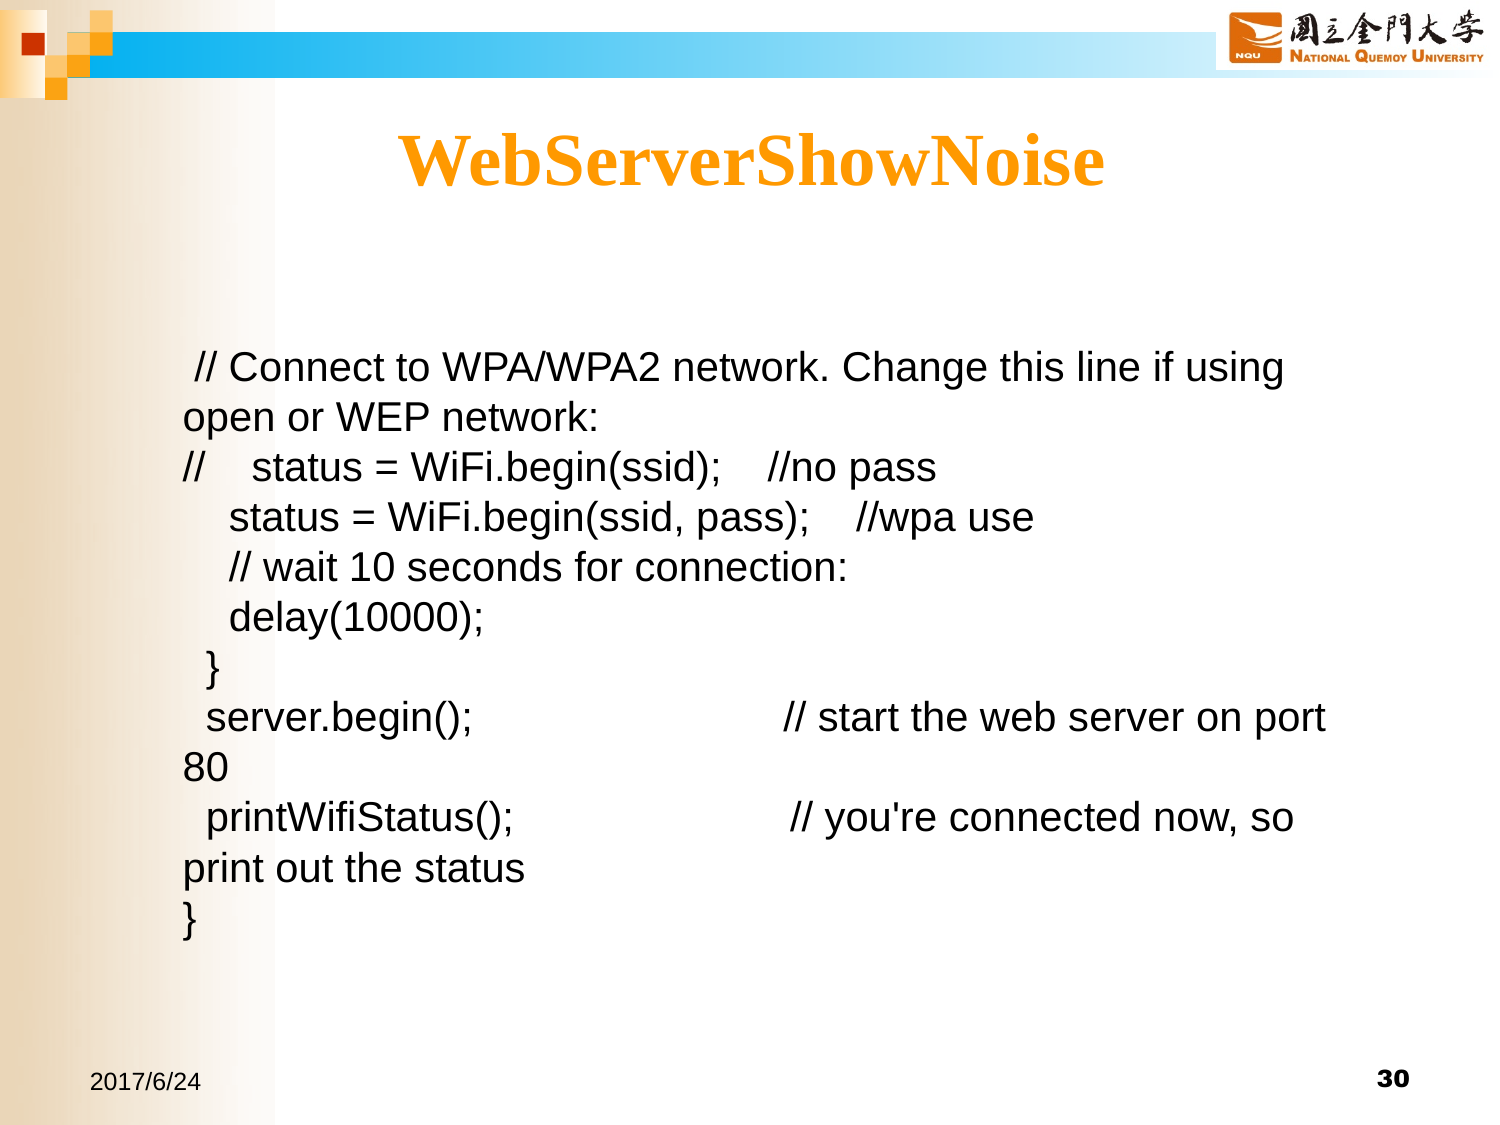

WebServerShowNoise
 // Connect to WPA/WPA2 network. Change this line if using open or WEP network:
//    status = WiFi.begin(ssid);    //no pass
    status = WiFi.begin(ssid, pass);    //wpa use
    // wait 10 seconds for connection:
    delay(10000);
  }
  server.begin();                           // start the web server on port 80
  printWifiStatus();                        // you're connected now, so print out the status
}
2017/6/24
30